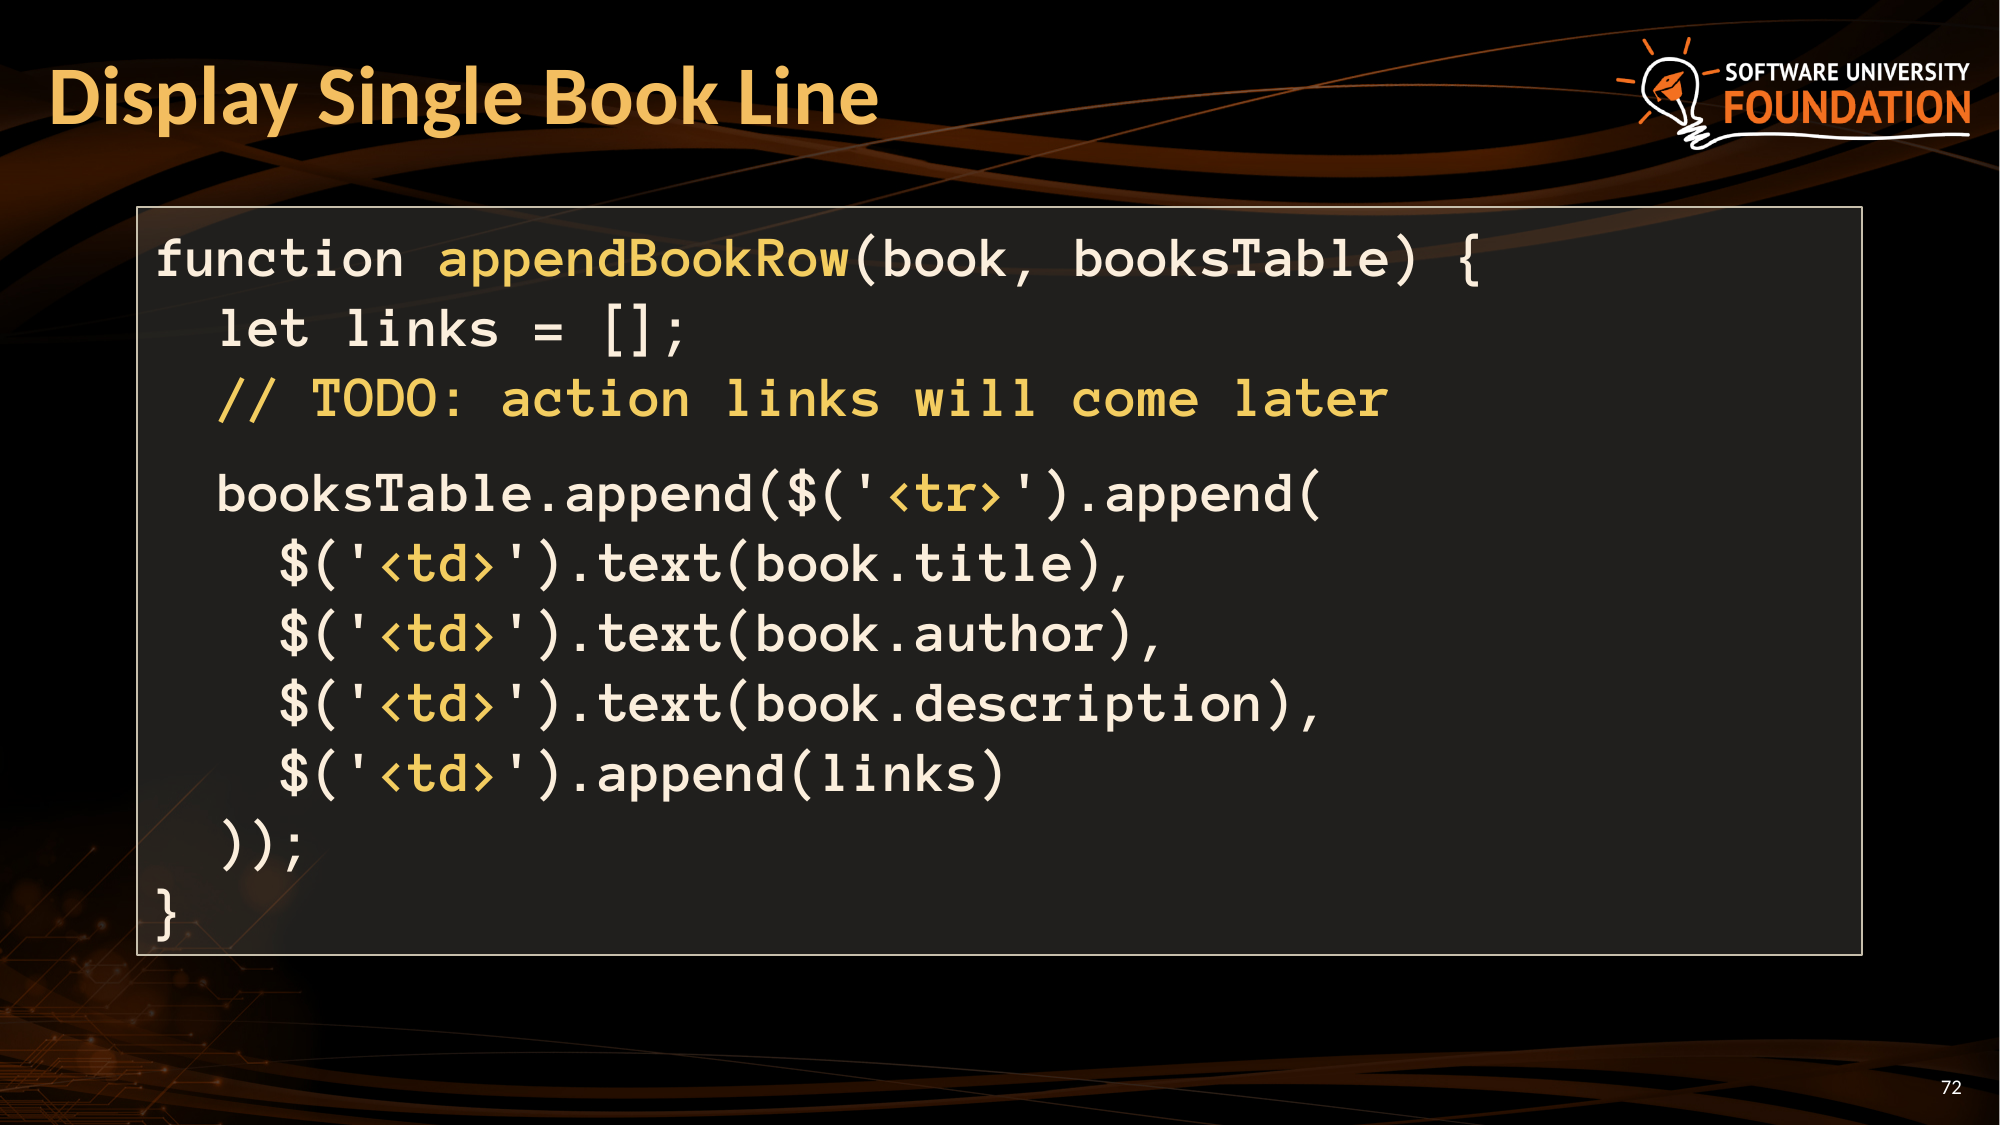

# Display Single Book Line
function appendBookRow(book, booksTable) {
  let links = [];
  // TODO: action links will come later
  booksTable.append($('<tr>').append(
    $('<td>').text(book.title),
    $('<td>').text(book.author),
    $('<td>').text(book.description),
    $('<td>').append(links)
  ));
}
72